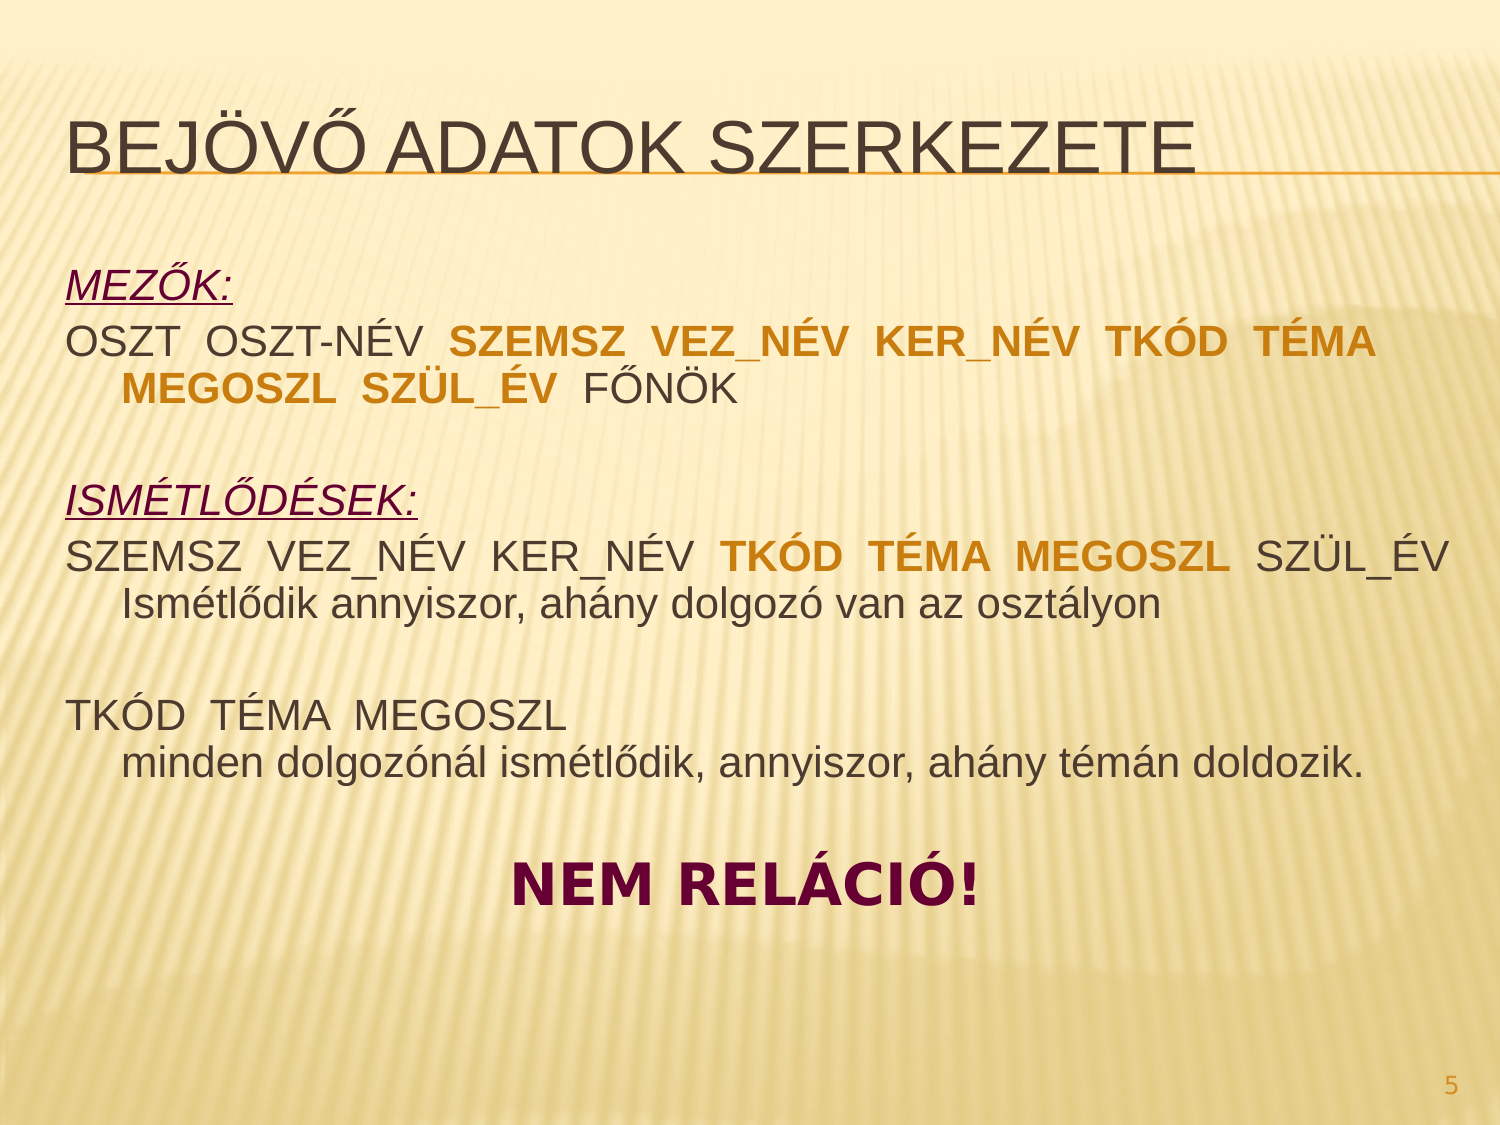

# Bejövő adatok szerkezete
MEZŐK:
OSZT  OSZT-NÉV  SZEMSZ  VEZ_NÉV  KER_NÉV  TKÓD  TÉMA  MEGOSZL  SZÜL_ÉV  FŐNÖK

ISMÉTLŐDÉSEK:
SZEMSZ  VEZ_NÉV  KER_NÉV  TKÓD  TÉMA  MEGOSZL  SZÜL_ÉV
Ismétlődik annyiszor, ahány dolgozó van az osztályon

TKÓD  TÉMA  MEGOSZL
minden dolgozónál ismétlődik, annyiszor, ahány témán doldozik.

NEM RELÁCIÓ!
5